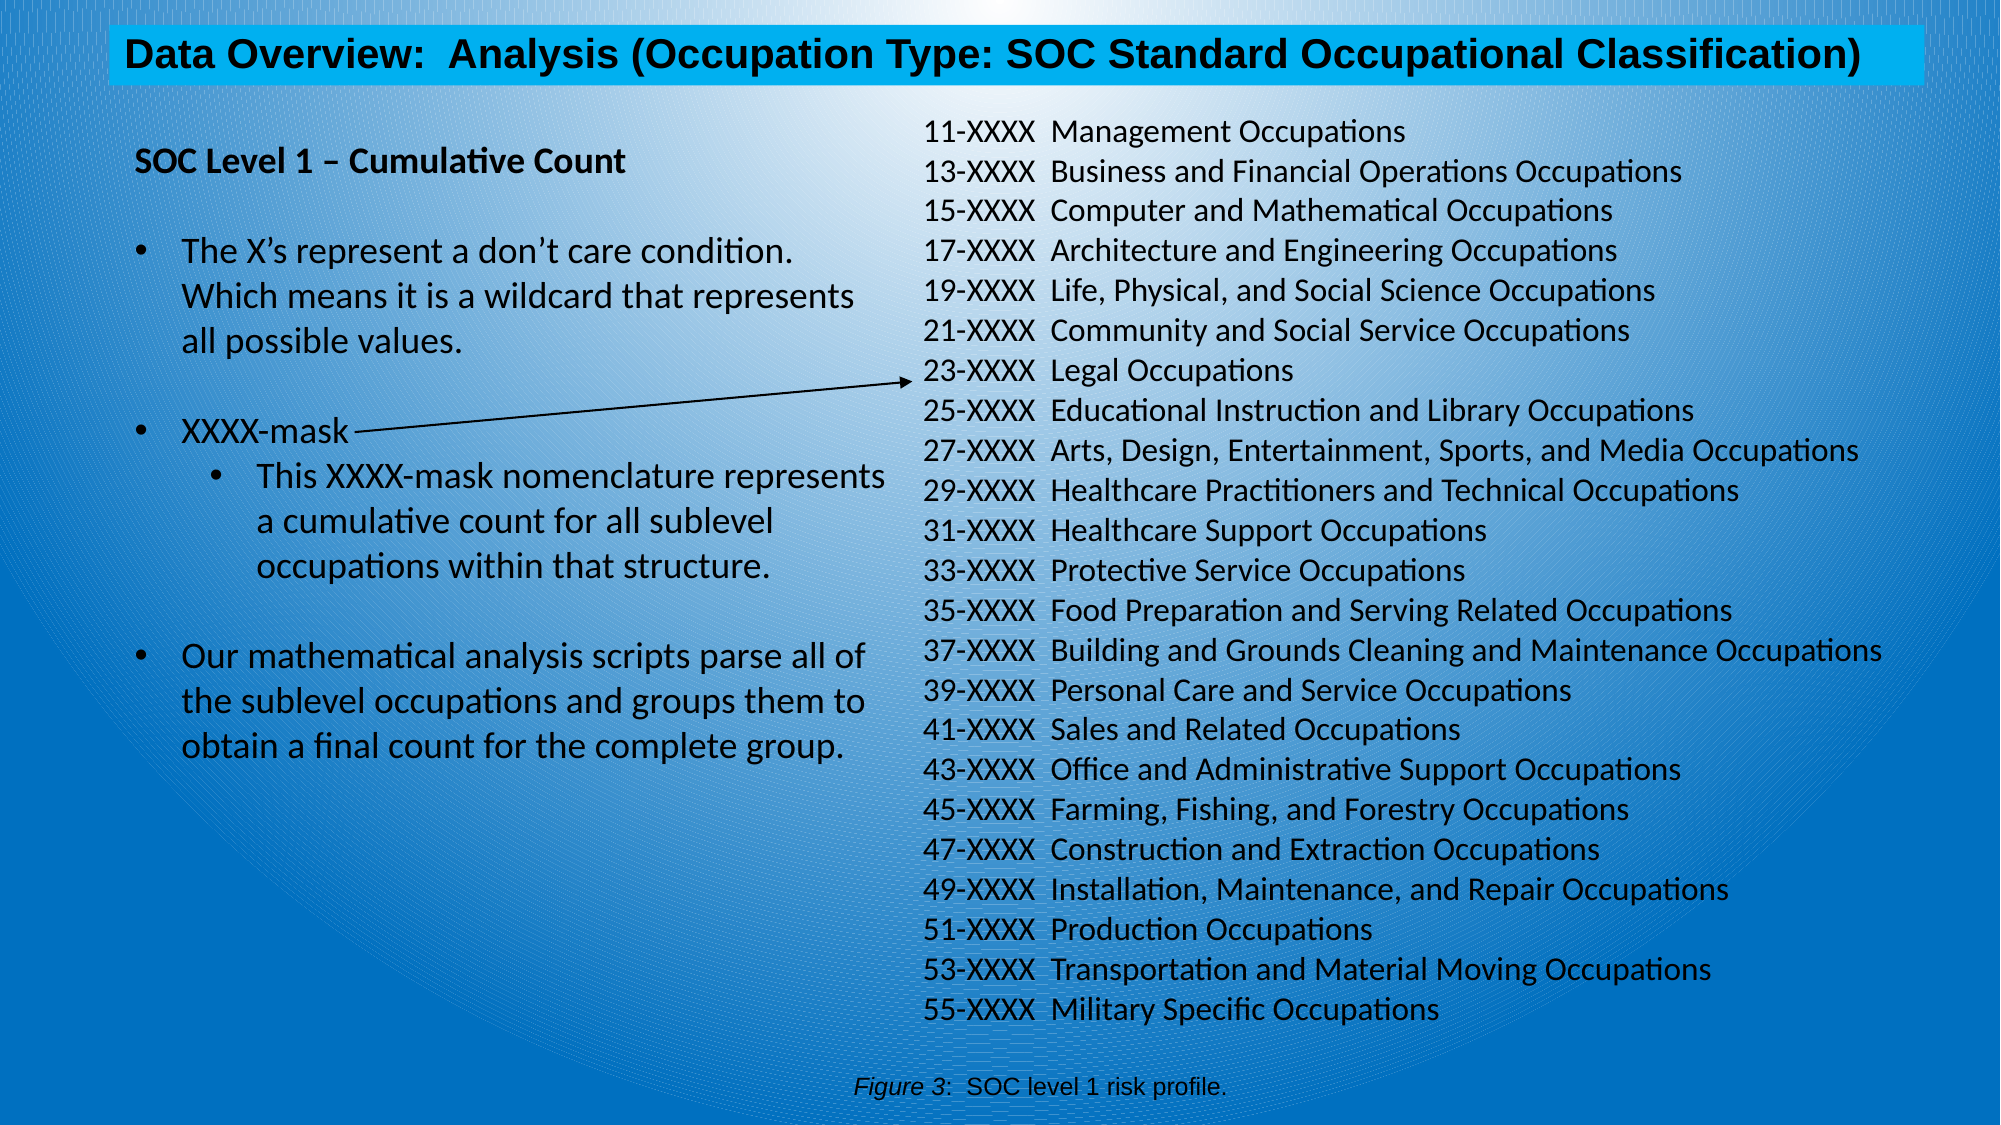

Data Overview:  Analysis (Occupation Type: SOC Standard Occupational Classification)
11-XXXX  Management Occupations
13-XXXX  Business and Financial Operations Occupations
15-XXXX  Computer and Mathematical Occupations
17-XXXX  Architecture and Engineering Occupations
19-XXXX  Life, Physical, and Social Science Occupations
21-XXXX  Community and Social Service Occupations
23-XXXX  Legal Occupations
25-XXXX  Educational Instruction and Library Occupations
27-XXXX  Arts, Design, Entertainment, Sports, and Media Occupations
29-XXXX  Healthcare Practitioners and Technical Occupations
31-XXXX  Healthcare Support Occupations
33-XXXX  Protective Service Occupations
35-XXXX  Food Preparation and Serving Related Occupations
37-XXXX  Building and Grounds Cleaning and Maintenance Occupations
39-XXXX  Personal Care and Service Occupations
41-XXXX  Sales and Related Occupations
43-XXXX  Office and Administrative Support Occupations
45-XXXX  Farming, Fishing, and Forestry Occupations
47-XXXX  Construction and Extraction Occupations
49-XXXX  Installation, Maintenance, and Repair Occupations
51-XXXX  Production Occupations
53-XXXX  Transportation and Material Moving Occupations
55-XXXX  Military Specific Occupations

SOC Level 1 – Cumulative Count

The X’s represent a don’t care condition. Which means it is a wildcard that represents all possible values.

XXXX-mask
This XXXX-mask nomenclature represents a cumulative count for all sublevel occupations within that structure.

Our mathematical analysis scripts parse all of the sublevel occupations and groups them to obtain a final count for the complete group.
Figure 3:  SOC level 1 risk profile.